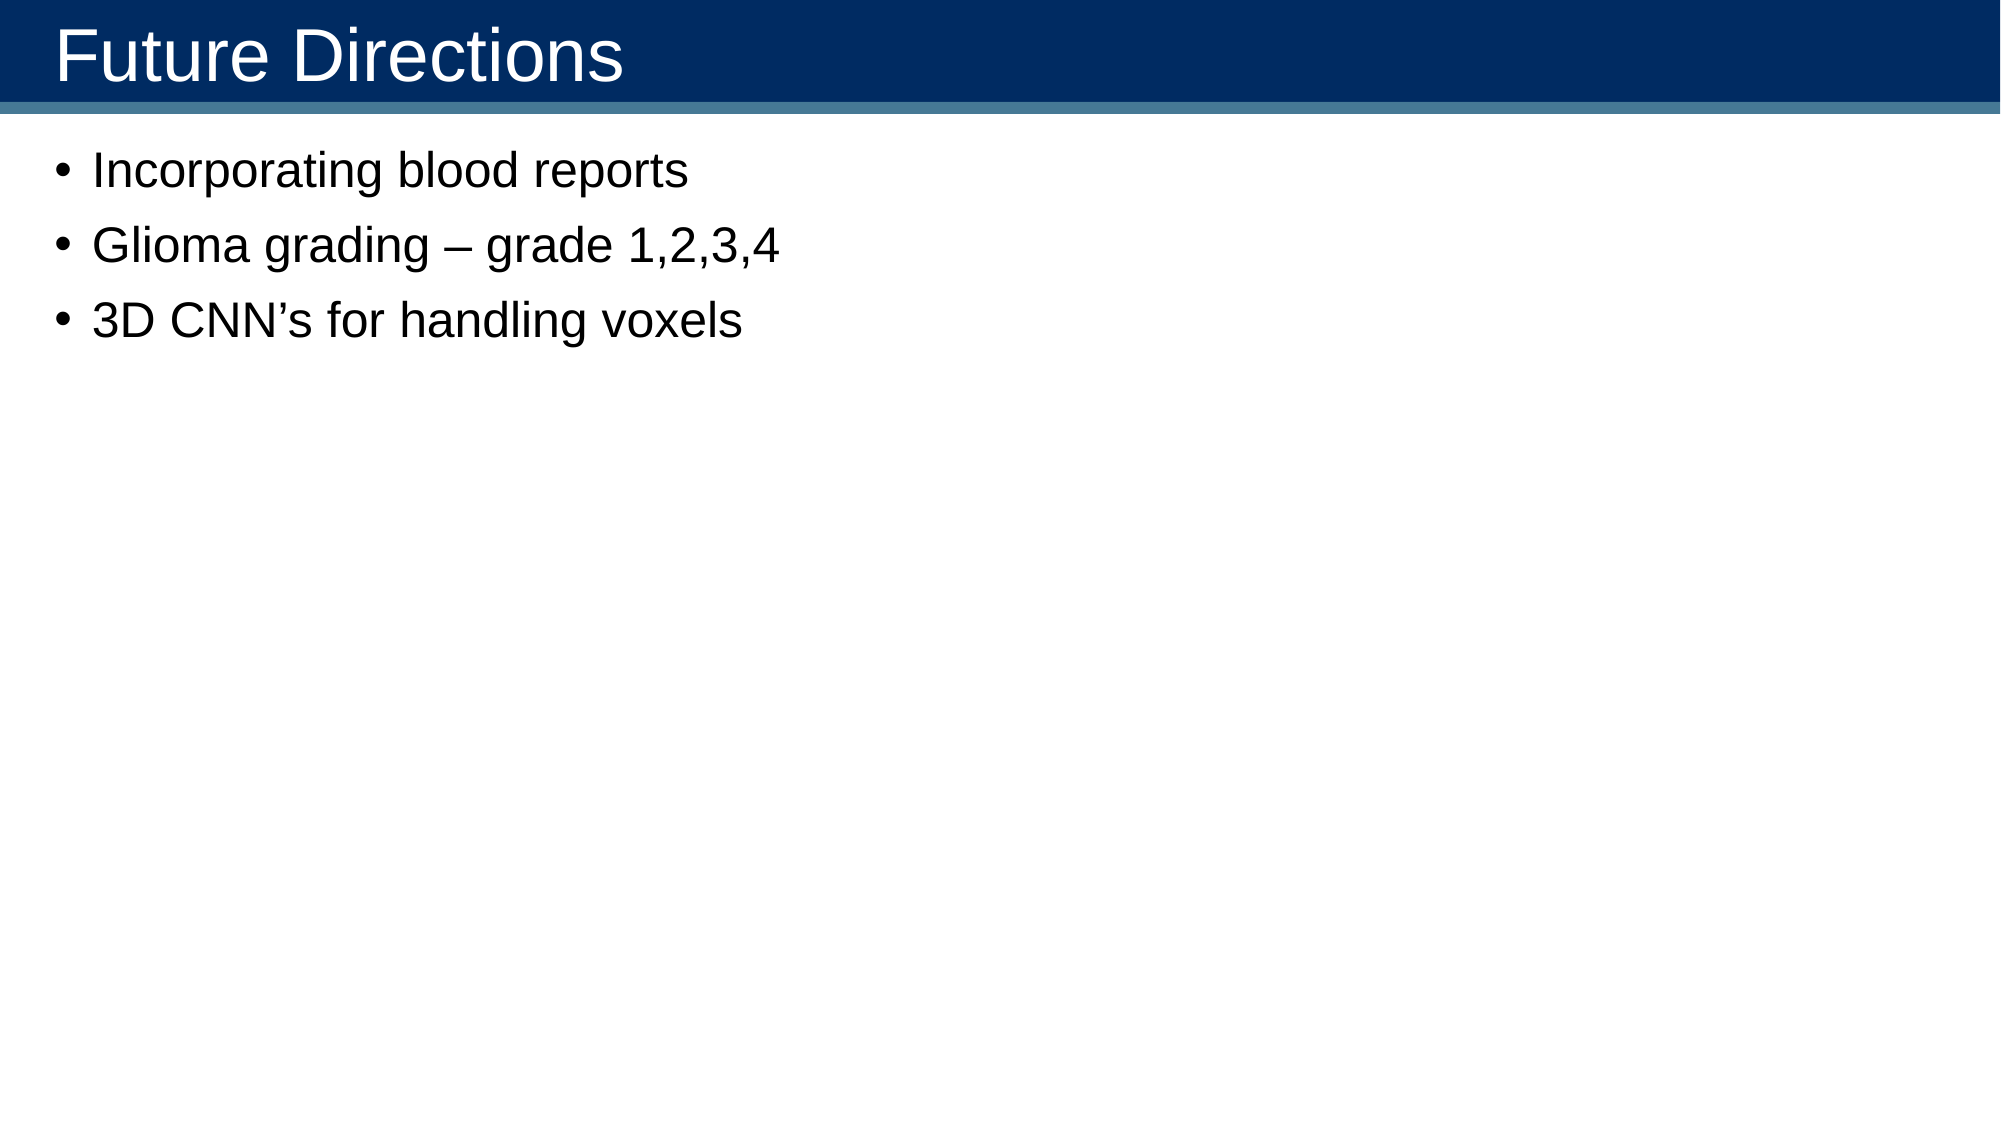

# Future Directions
Incorporating blood reports
Glioma grading – grade 1,2,3,4
3D CNN’s for handling voxels